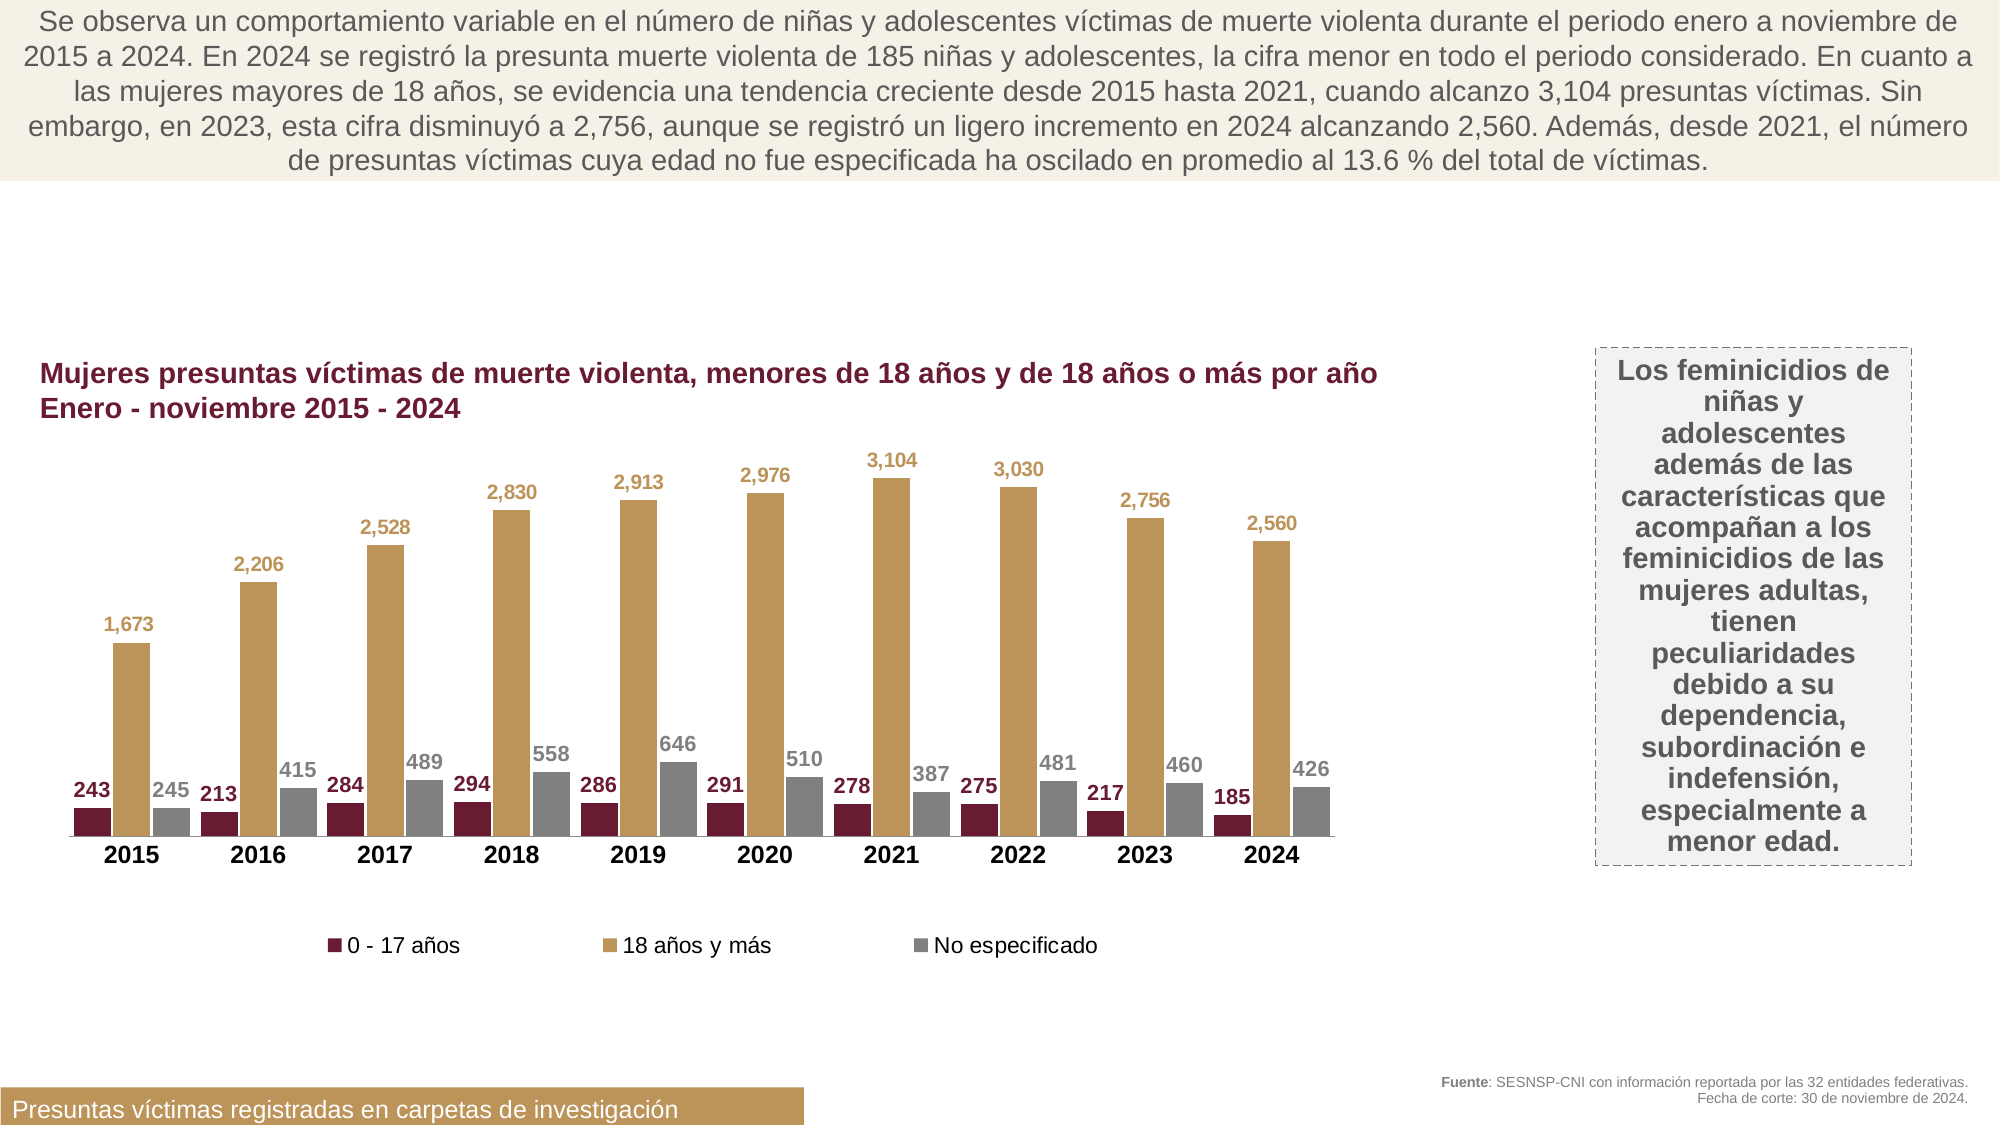

Se observa un comportamiento variable en el número de niñas y adolescentes víctimas de muerte violenta durante el periodo enero a noviembre de 2015 a 2024. En 2024 se registró la presunta muerte violenta de 185 niñas y adolescentes, la cifra menor en todo el periodo considerado. En cuanto a las mujeres mayores de 18 años, se evidencia una tendencia creciente desde 2015 hasta 2021, cuando alcanzo 3,104 presuntas víctimas. Sin embargo, en 2023, esta cifra disminuyó a 2,756, aunque se registró un ligero incremento en 2024 alcanzando 2,560. Además, desde 2021, el número de presuntas víctimas cuya edad no fue especificada ha oscilado en promedio al 13.6 % del total de víctimas.
Mujeres presuntas víctimas de muerte violenta, menores de 18 años y de 18 años o más por año
Enero - noviembre 2015 - 2024
Los feminicidios de niñas y adolescentes además de las características que acompañan a los feminicidios de las mujeres adultas, tienen peculiaridades debido a su dependencia, subordinación e indefensión, especialmente a menor edad.

### Chart

| Category | 0 - 17 años | 18 años y más | No especificado |
|---|---|---|---|
| 2015 | 243.0 | 1673.0 | 245.0 |
| 2016 | 213.0 | 2206.0 | 415.0 |
| 2017 | 284.0 | 2528.0 | 489.0 |
| 2018 | 294.0 | 2830.0 | 558.0 |
| 2019 | 286.0 | 2913.0 | 646.0 |
| 2020 | 291.0 | 2976.0 | 510.0 |
| 2021 | 278.0 | 3104.0 | 387.0 |
| 2022 | 275.0 | 3030.0 | 481.0 |
| 2023 | 217.0 | 2756.0 | 460.0 |
| 2024 | 185.0 | 2560.0 | 426.0 |
| Fuente: SESNSP-CNI con información reportada por las 32 entidades federativas. Fecha de corte: 30 de noviembre de 2024. |
| --- |
Presuntas víctimas registradas en carpetas de investigación